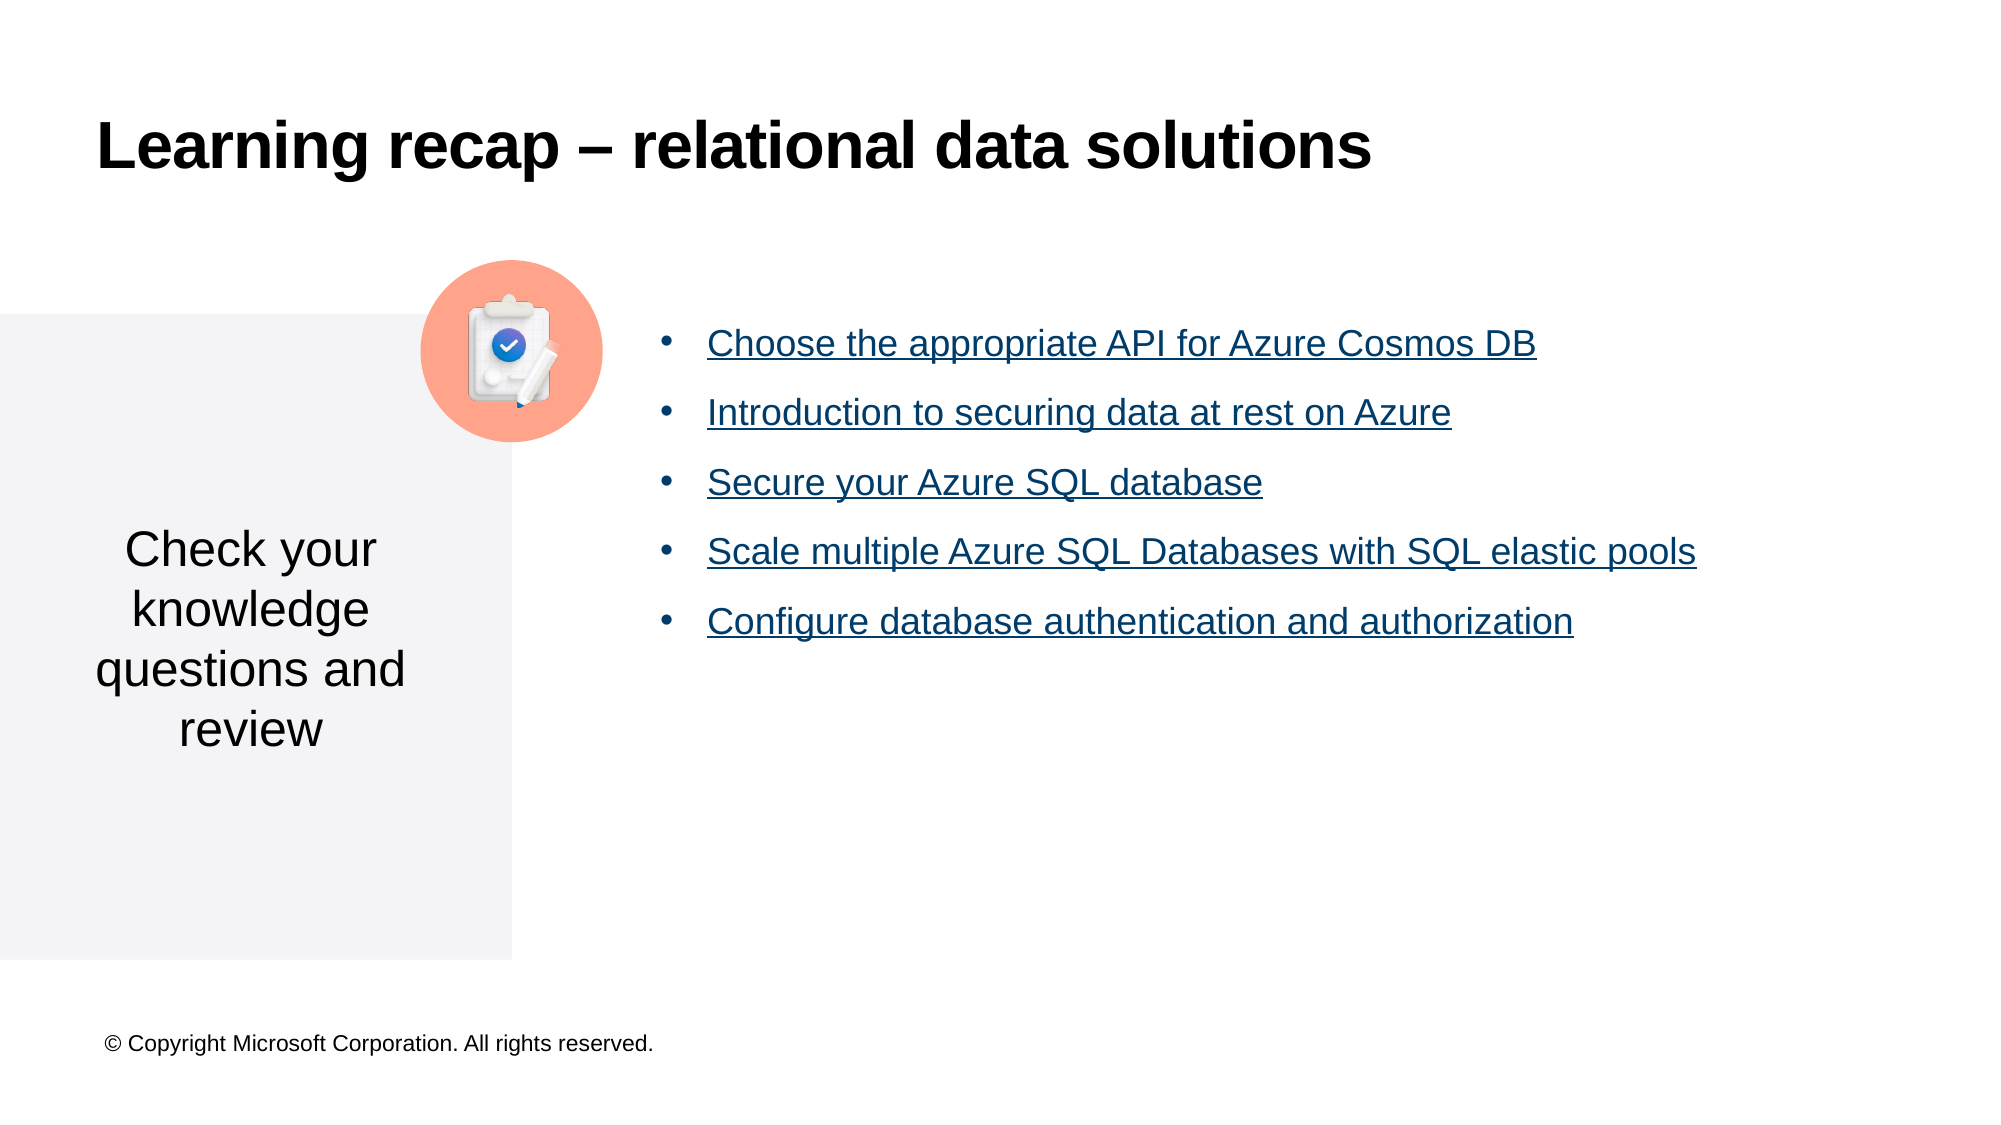

# Learning recap – relational data solutions
Choose the appropriate API for Azure Cosmos DB
Introduction to securing data at rest on Azure
Secure your Azure SQL database
Scale multiple Azure SQL Databases with SQL elastic pools
Configure database authentication and authorization